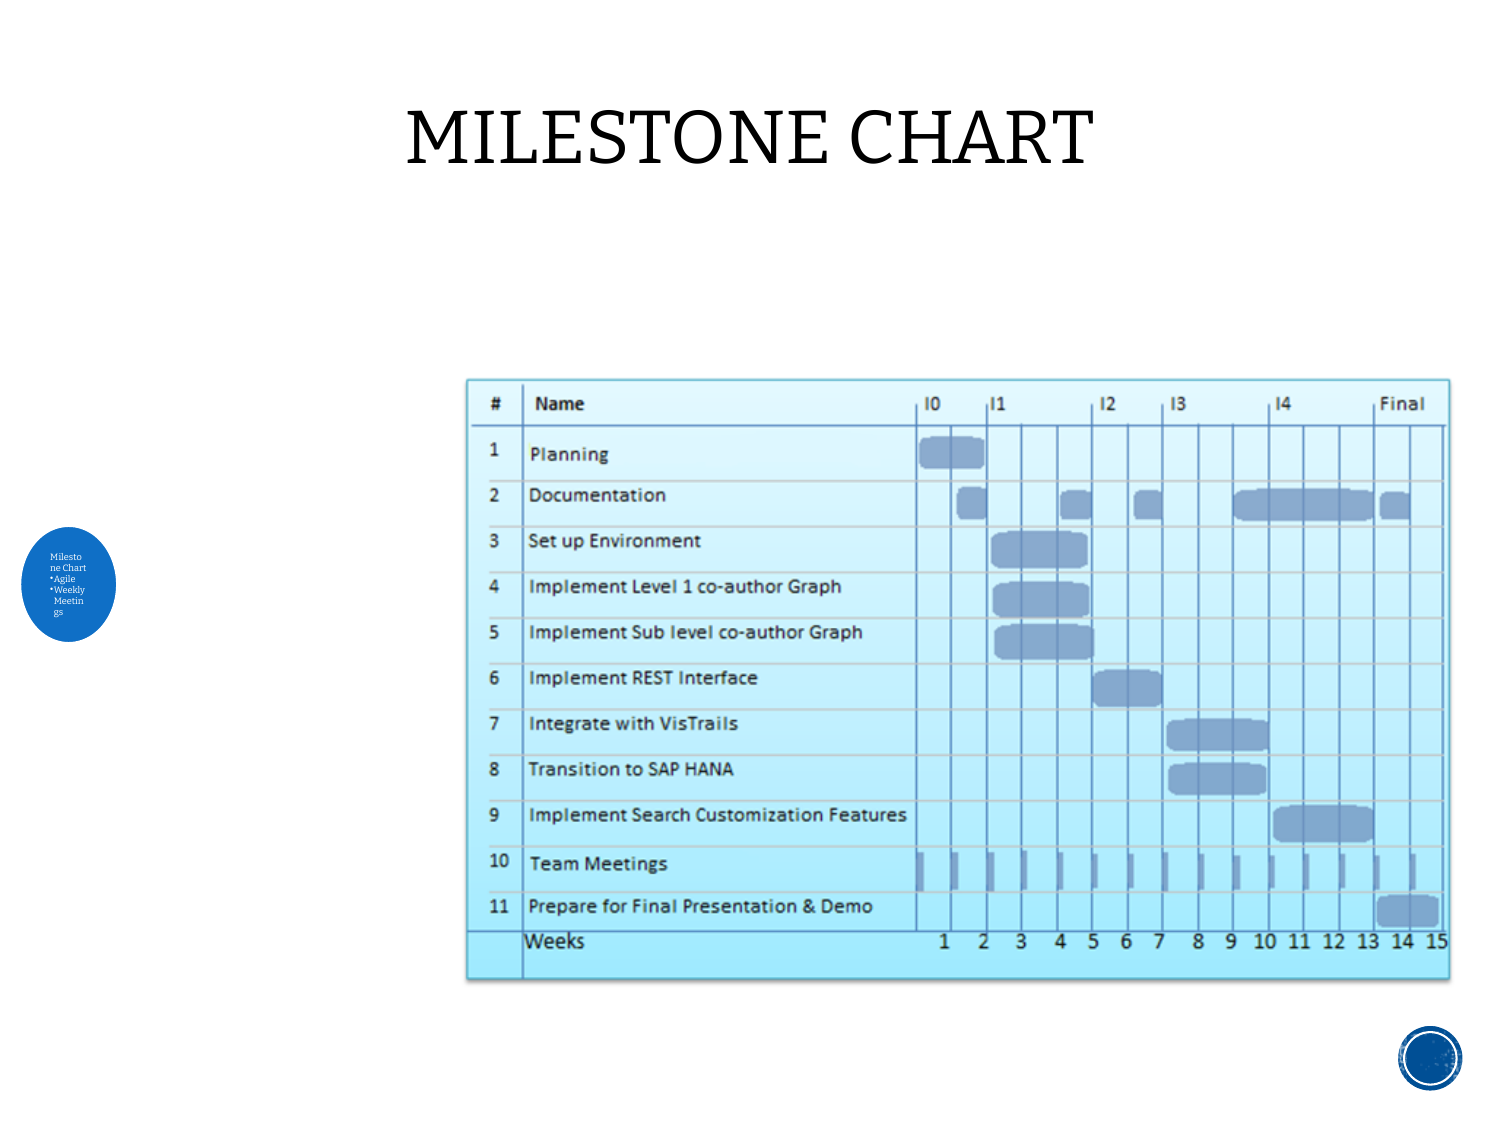

# Milestone chart
Milestone Chart
Agile
Weekly Meetings